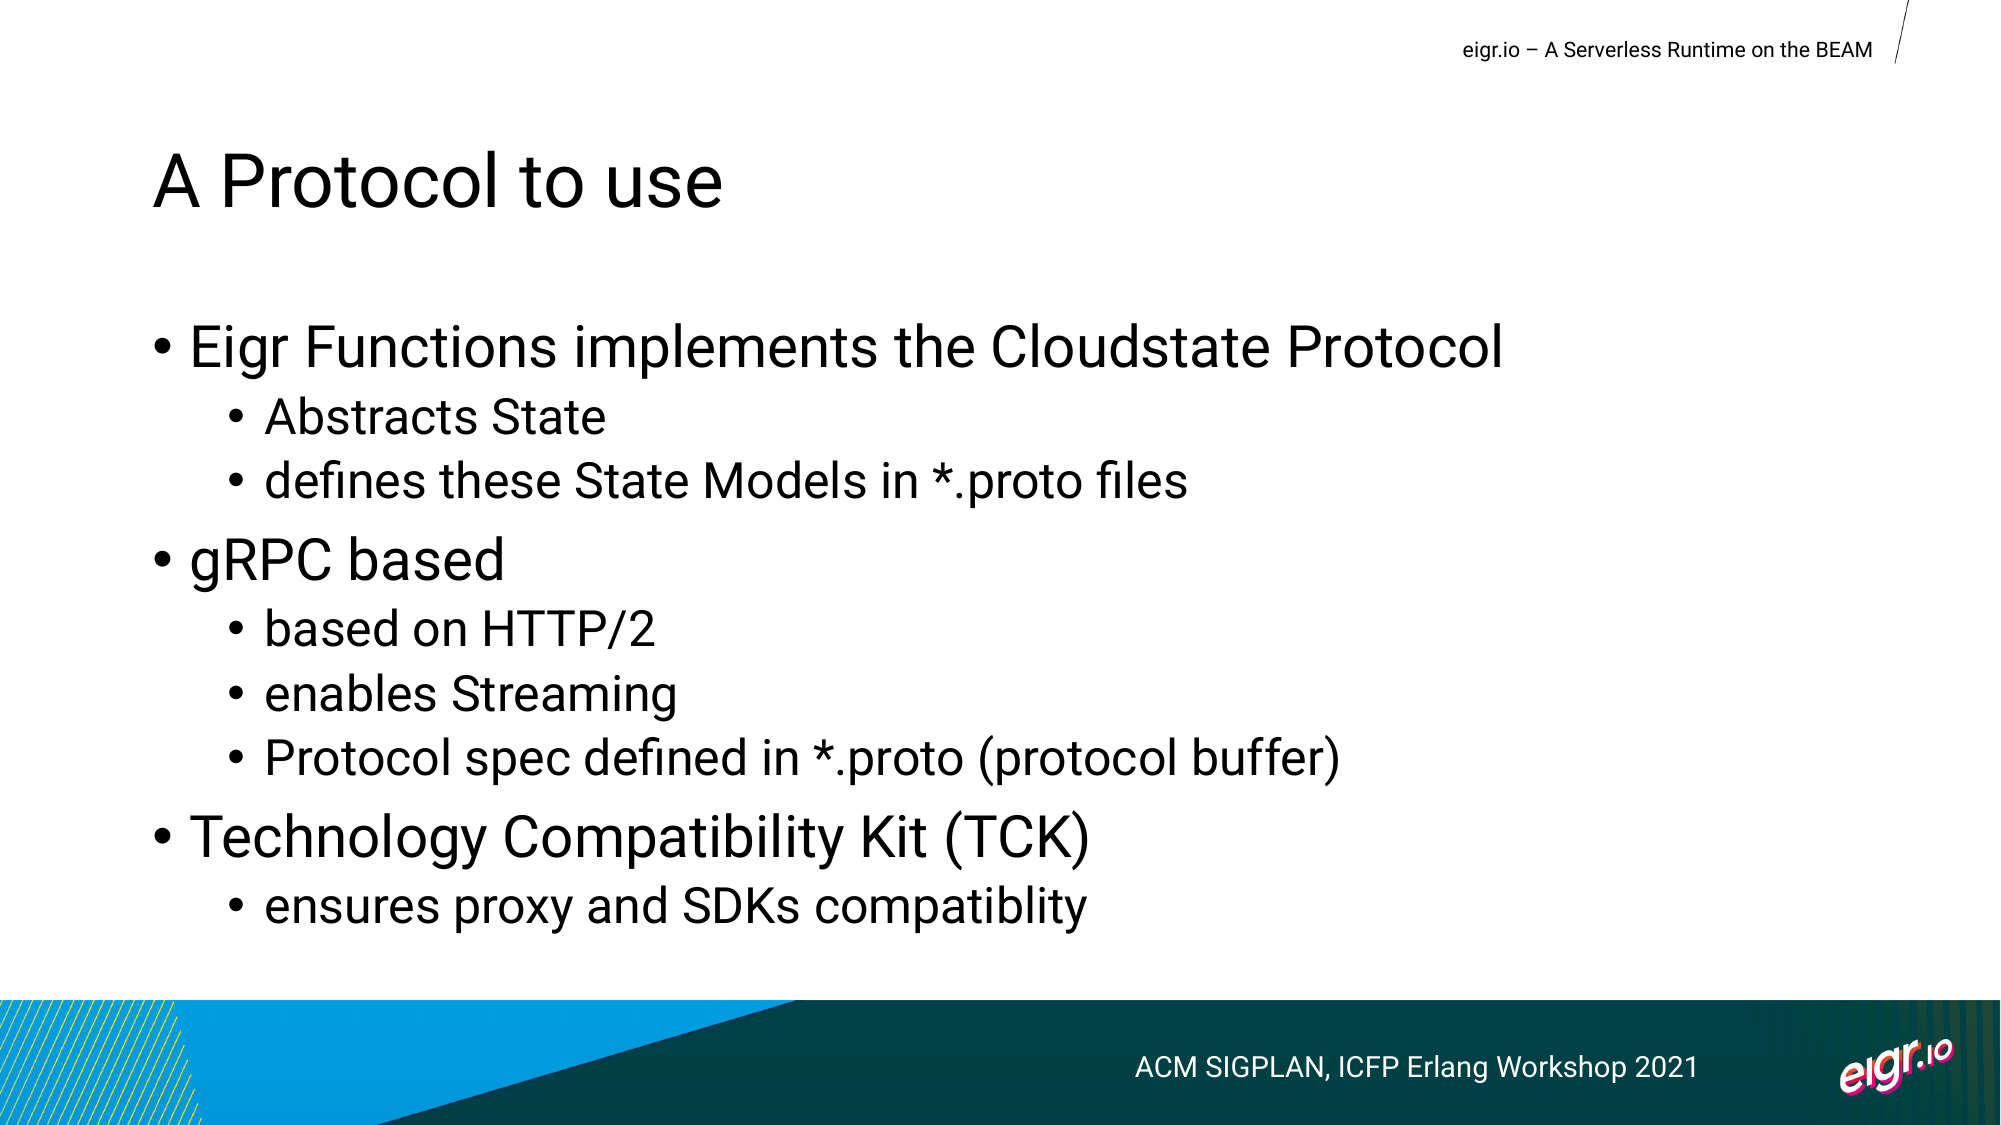

eigr.io – A Serverless Runtime on the BEAM

# A Protocol to use
Eigr Functions implements the Cloudstate Protocol
Abstracts State
defines these State Models in *.proto files
gRPC based
based on HTTP/2
enables Streaming
Protocol spec defined in *.proto (protocol buffer)
Technology Compatibility Kit (TCK)
ensures proxy and SDKs compatiblity

ACM SIGPLAN, ICFP Erlang Workshop 2021